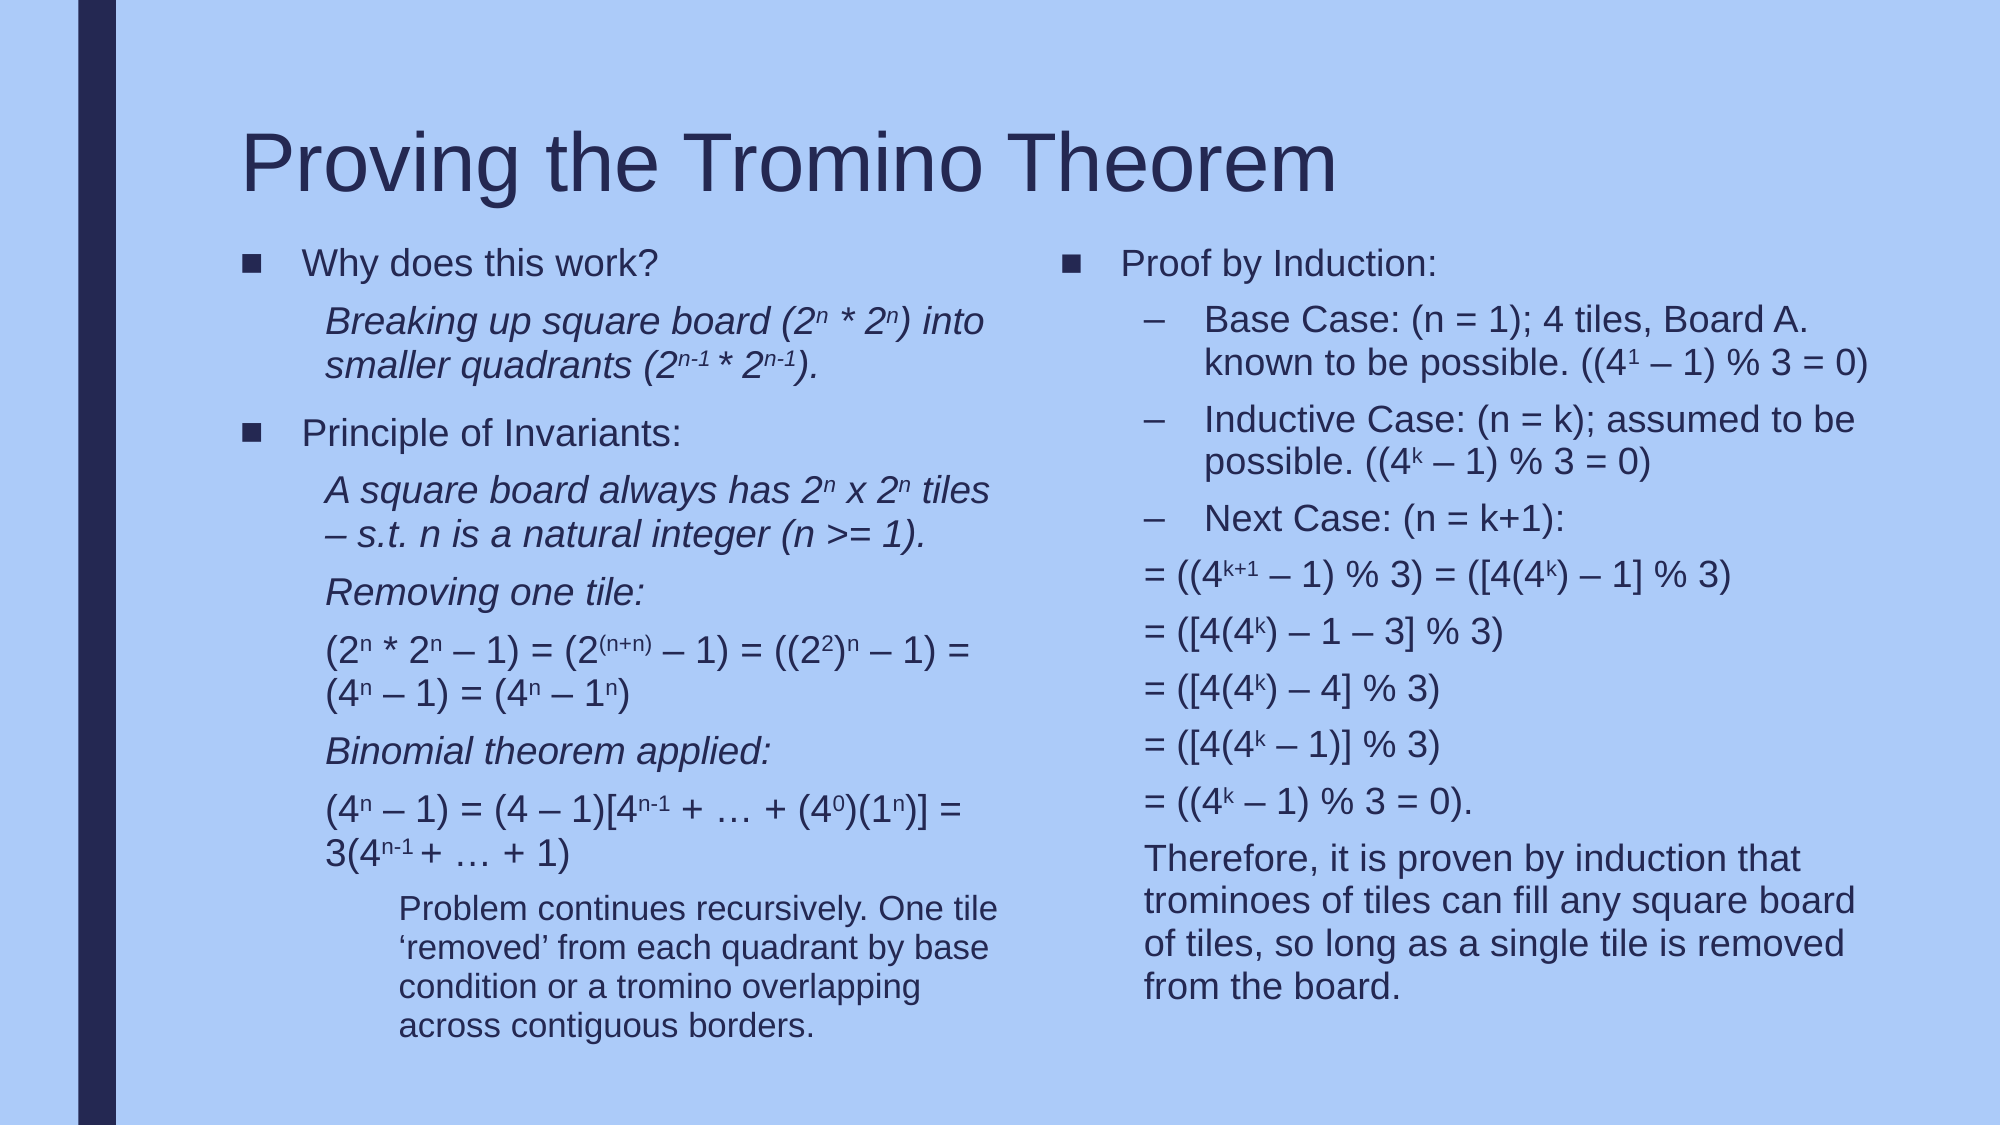

# Proving the Tromino Theorem
Why does this work?
Breaking up square board (2n * 2n) into smaller quadrants (2n-1 * 2n-1).
Principle of Invariants:
A square board always has 2n x 2n tiles – s.t. n is a natural integer (n >= 1).
Removing one tile:
(2n * 2n – 1) = (2(n+n) – 1) = ((22)n – 1) = (4n – 1) = (4n – 1n)
Binomial theorem applied:
(4n – 1) = (4 – 1)[4n-1 + … + (40)(1n)] = 3(4n-1 + … + 1)
Problem continues recursively. One tile ‘removed’ from each quadrant by base condition or a tromino overlapping across contiguous borders.
Proof by Induction:
Base Case: (n = 1); 4 tiles, Board A. known to be possible. ((41 – 1) % 3 = 0)
Inductive Case: (n = k); assumed to be possible. ((4k – 1) % 3 = 0)
Next Case: (n = k+1):
	= ((4k+1 – 1) % 3) = ([4(4k) – 1] % 3)
	= ([4(4k) – 1 – 3] % 3)
	= ([4(4k) – 4] % 3)
	= ([4(4k – 1)] % 3)
	= ((4k – 1) % 3 = 0).
Therefore, it is proven by induction that trominoes of tiles can fill any square board of tiles, so long as a single tile is removed from the board.